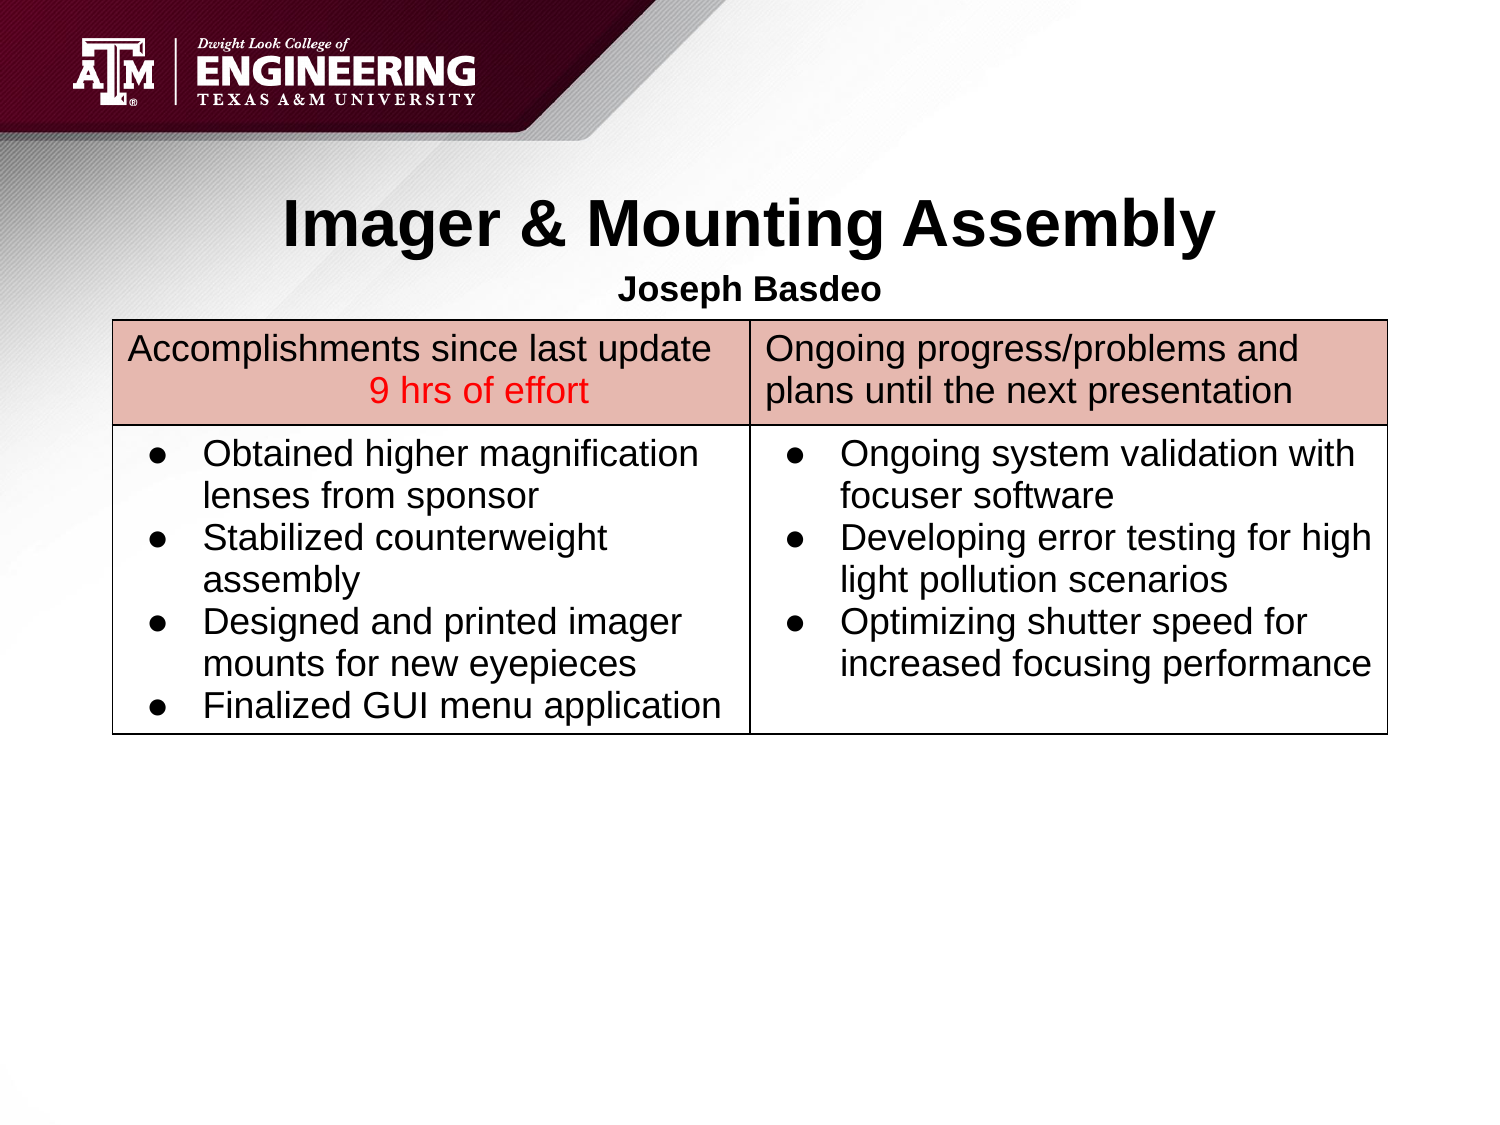

# Imager & Mounting Assembly
Joseph Basdeo
| Accomplishments since last update 9 hrs of effort | Ongoing progress/problems and plans until the next presentation |
| --- | --- |
| Obtained higher magnification lenses from sponsor Stabilized counterweight assembly Designed and printed imager mounts for new eyepieces Finalized GUI menu application | Ongoing system validation with focuser software Developing error testing for high light pollution scenarios Optimizing shutter speed for increased focusing performance |